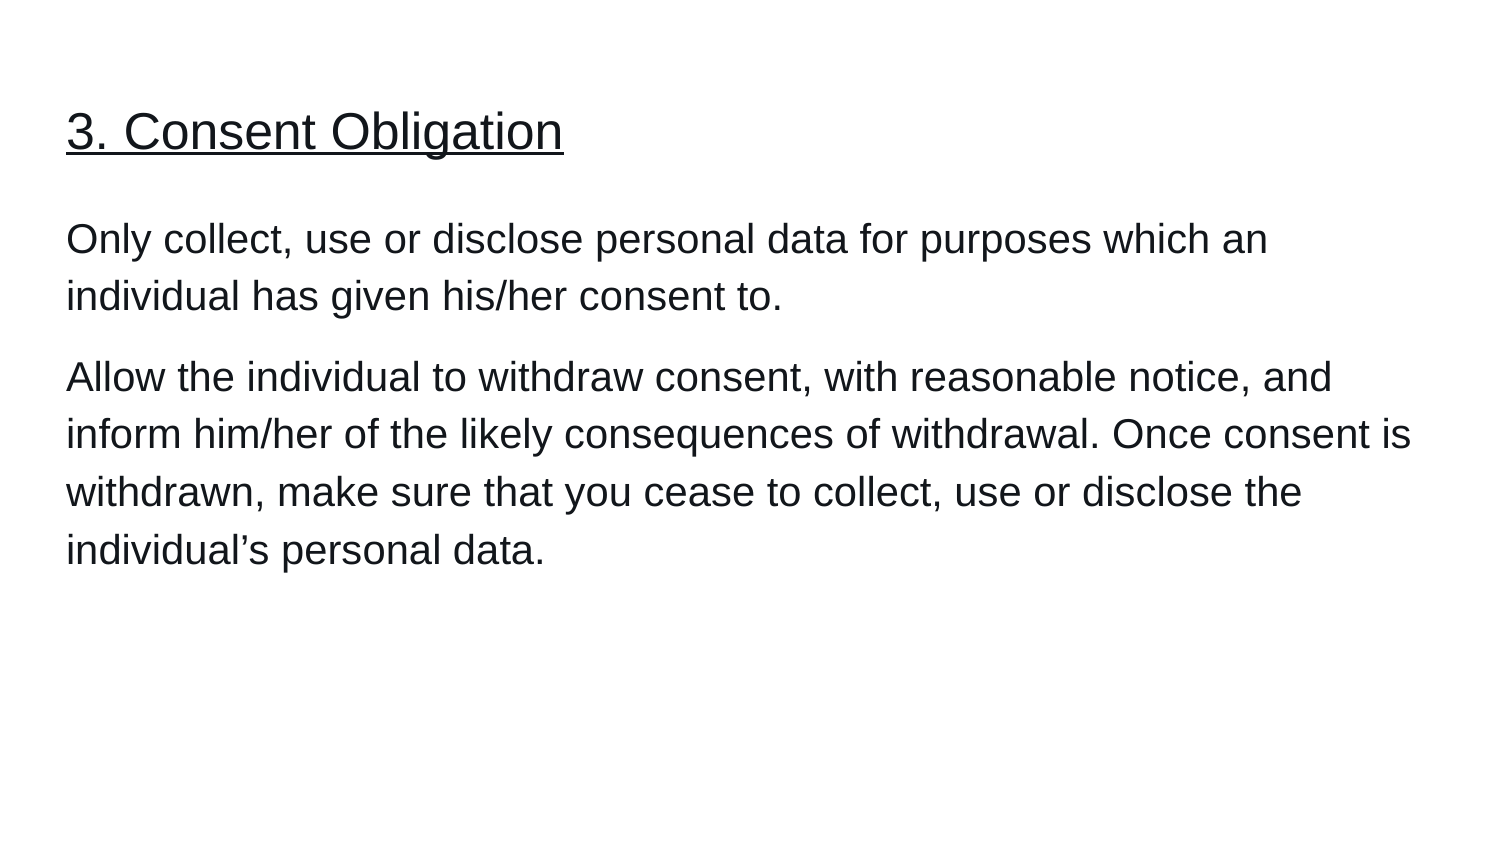

# 3. Consent Obligation

Only collect, use or disclose personal data for purposes which an individual has given his/her consent to.
Allow the individual to withdraw consent, with reasonable notice, and inform him/her of the likely consequences of withdrawal. Once consent is withdrawn, make sure that you cease to collect, use or disclose the individual’s personal data.